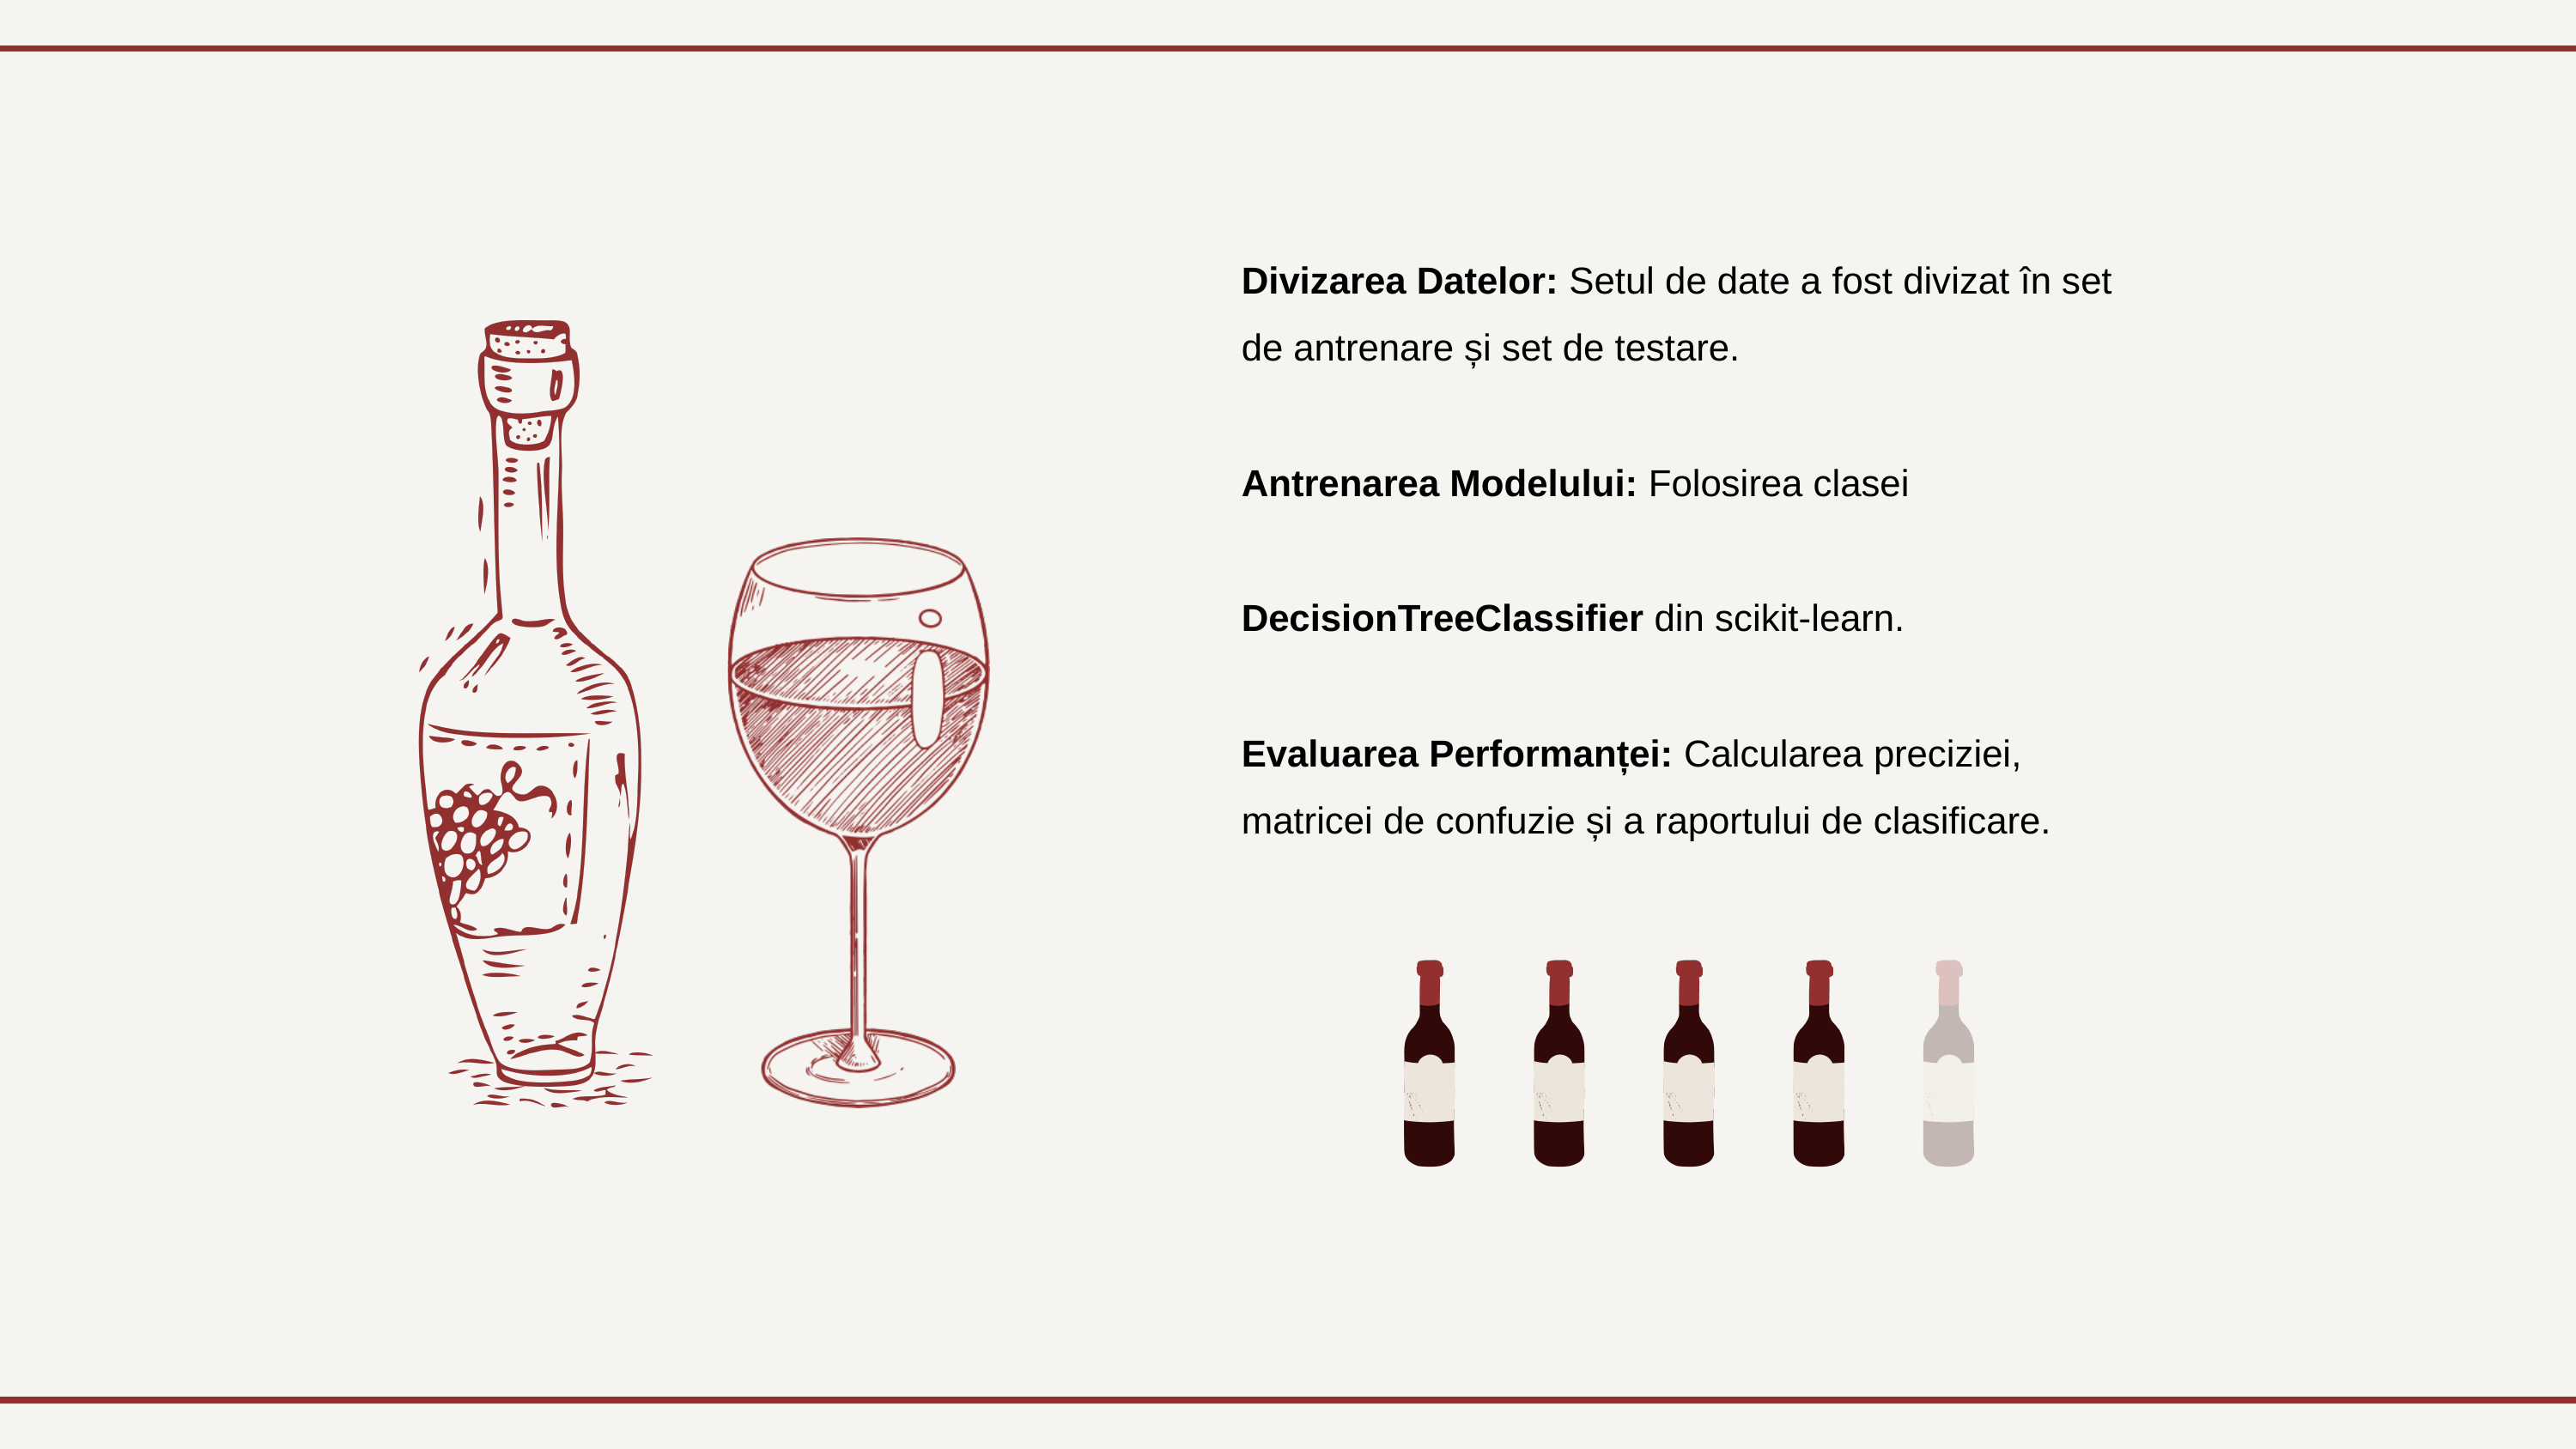

Divizarea Datelor: Setul de date a fost divizat în set de antrenare și set de testare.

Antrenarea Modelului: Folosirea clasei

DecisionTreeClassifier din scikit-learn.

Evaluarea Performanței: Calcularea preciziei, matricei de confuzie și a raportului de clasificare.